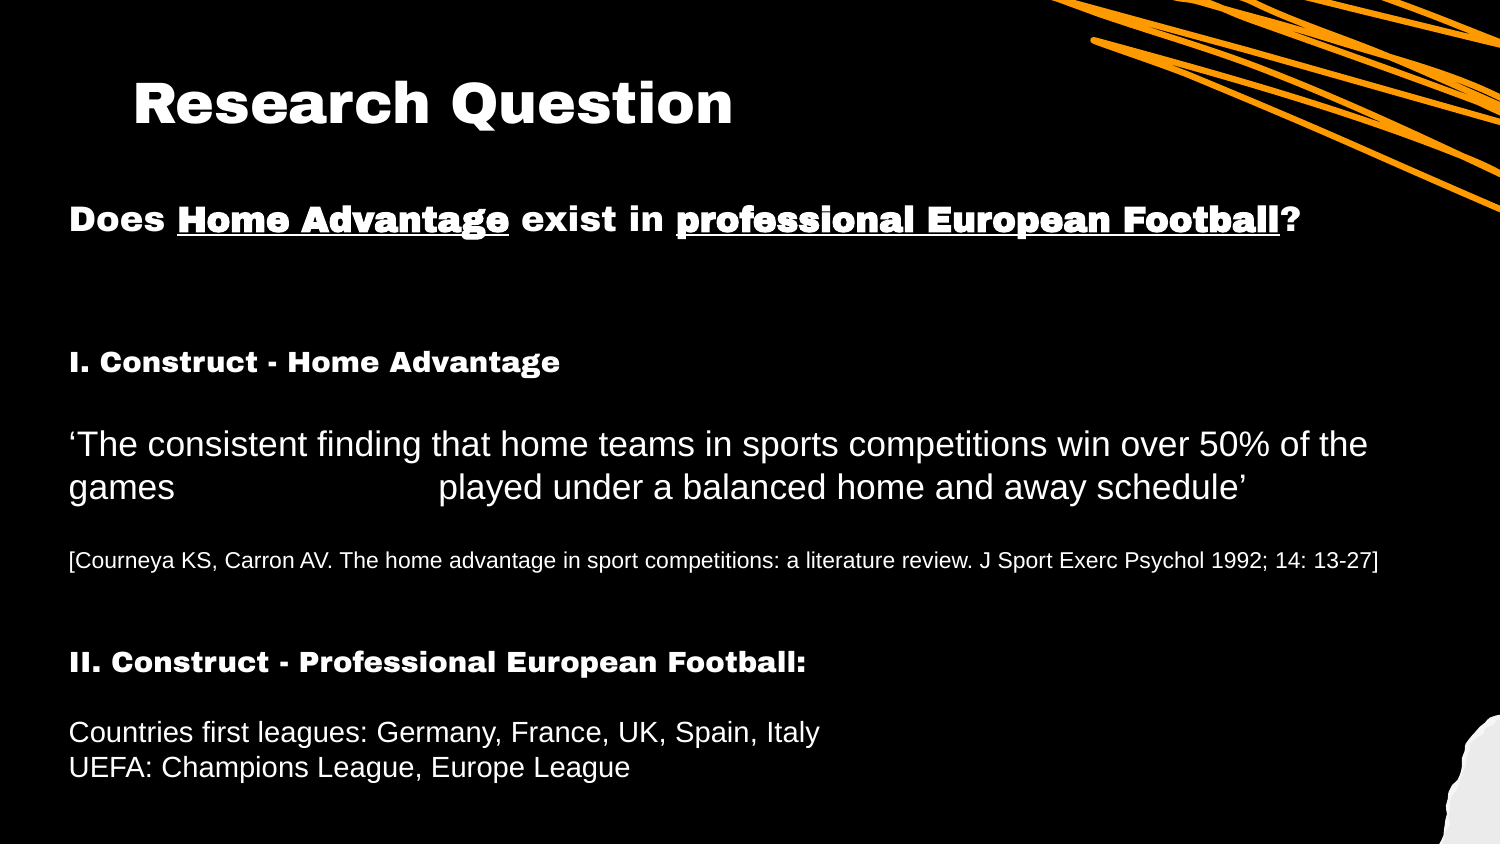

# Research Question

Does Home Advantage exist in professional European Football?

I. Construct - Home Advantage

‘The consistent finding that home teams in sports competitions win over 50% of the games                           played under a balanced home and away schedule’

[Courneya KS, Carron AV. The home advantage in sport competitions: a literature review. J Sport Exerc Psychol 1992; 14: 13-27]

II. Construct - Professional European Football:

Countries first leagues: Germany, France, UK, Spain, Italy
UEFA: Champions League, Europe League
 Courneya and
Carron